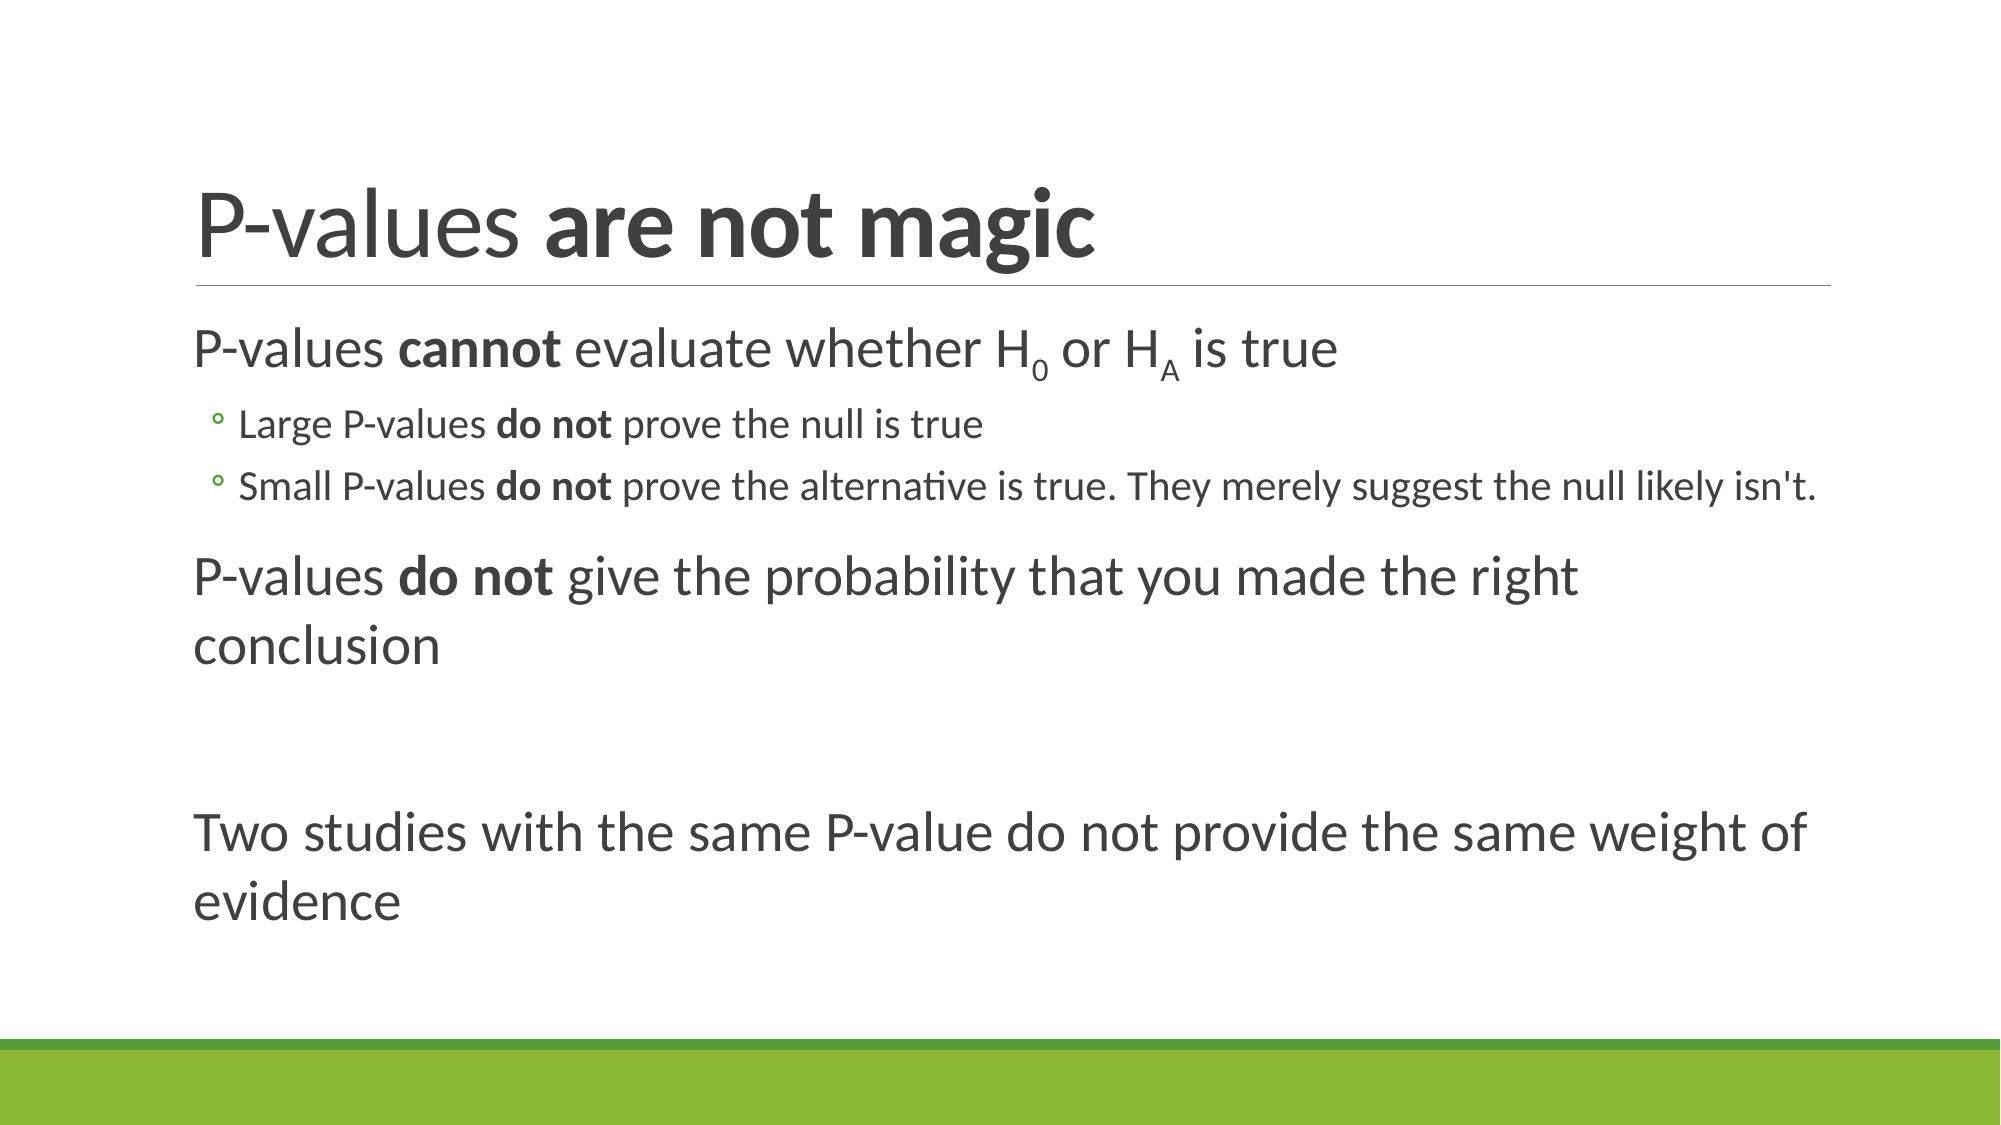

# P-values are not magic
P-values cannot evaluate whether H0 or HA is true
Large P-values do not prove the null is true
Small P-values do not prove the alternative is true. They merely suggest the null likely isn't.
P-values do not give the probability that you made the right conclusion

Two studies with the same P-value do not provide the same weight of evidence